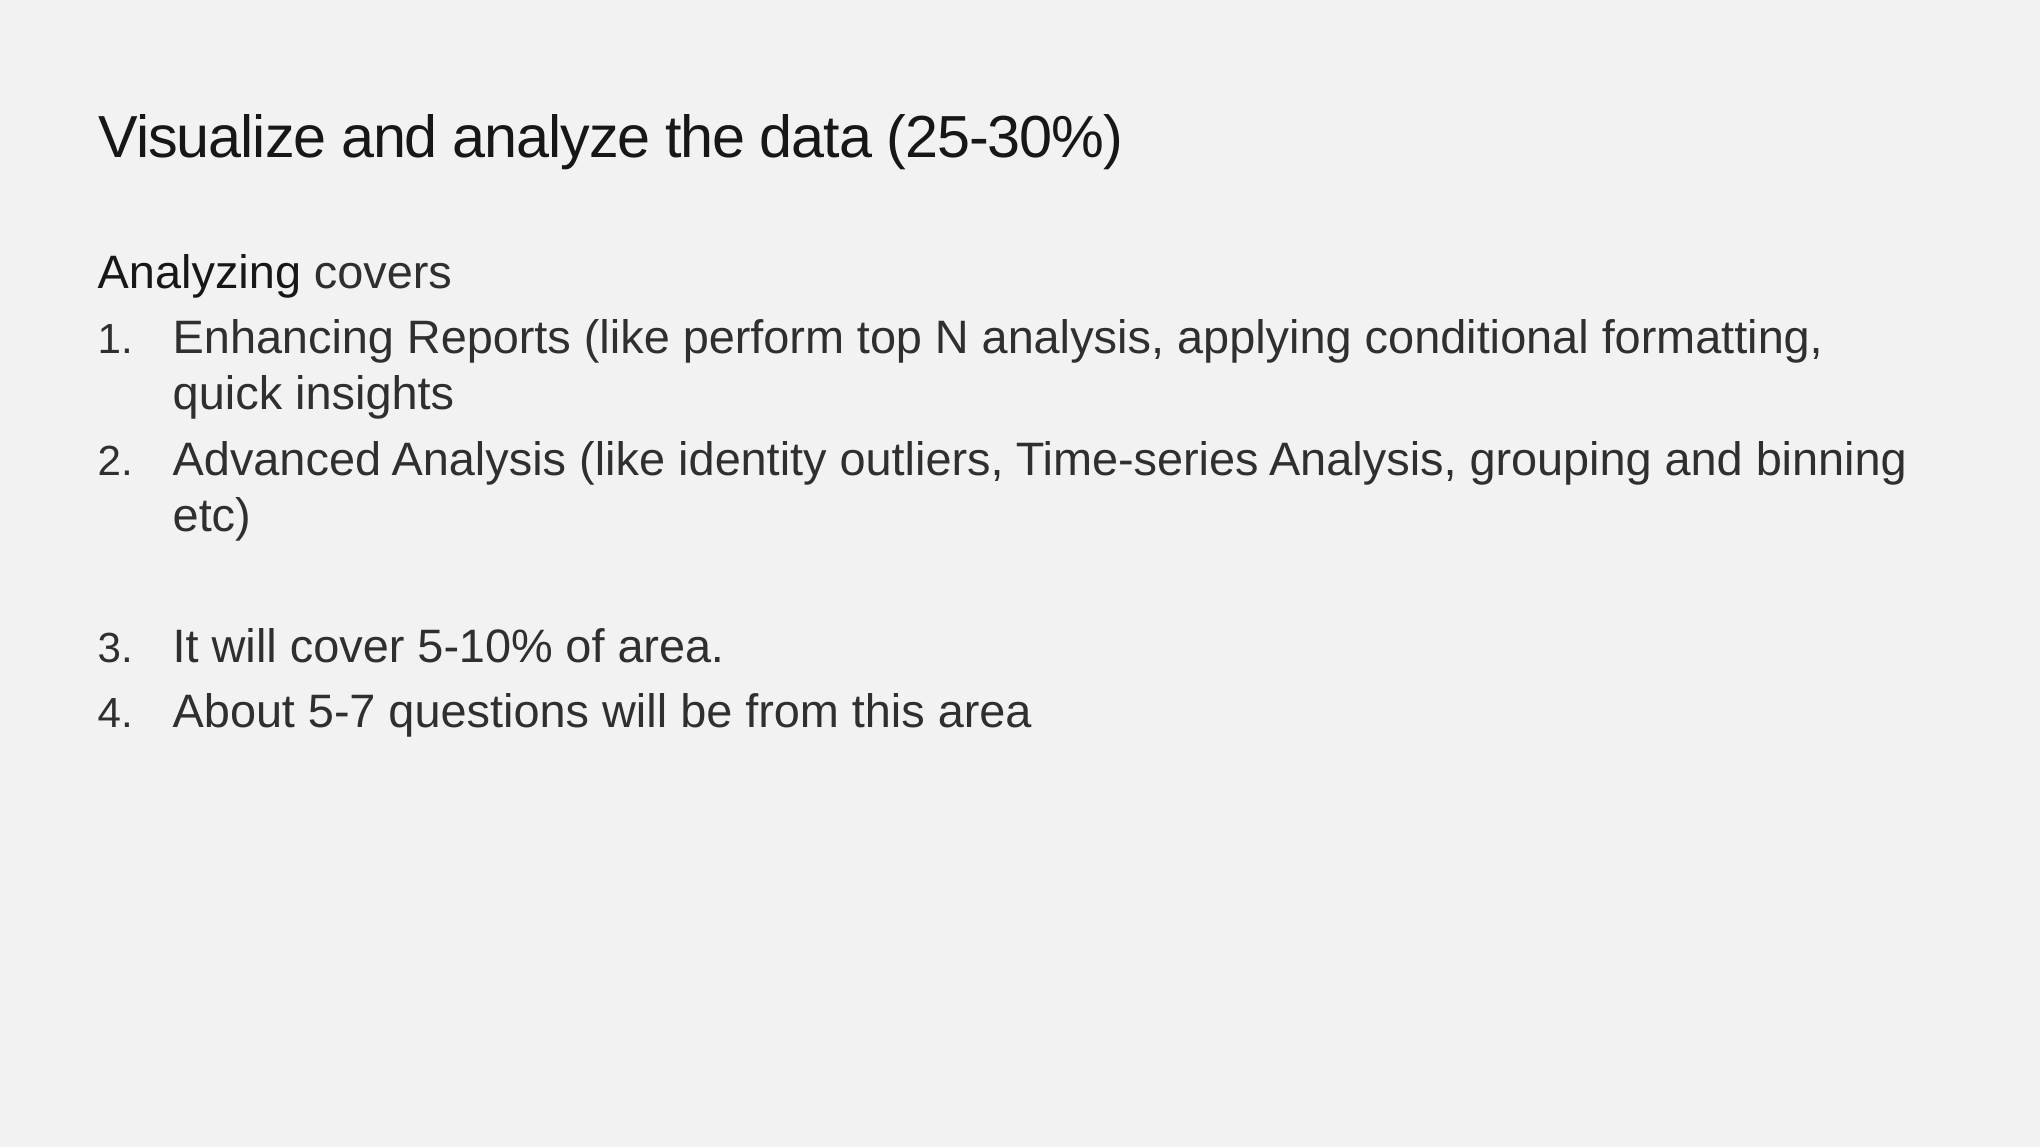

# Visualize and analyze the data (25-30%)
Analyzing covers
Enhancing Reports (like perform top N analysis, applying conditional formatting, quick insights
Advanced Analysis (like identity outliers, Time-series Analysis, grouping and binning etc)

It will cover 5-10% of area.
About 5-7 questions will be from this area